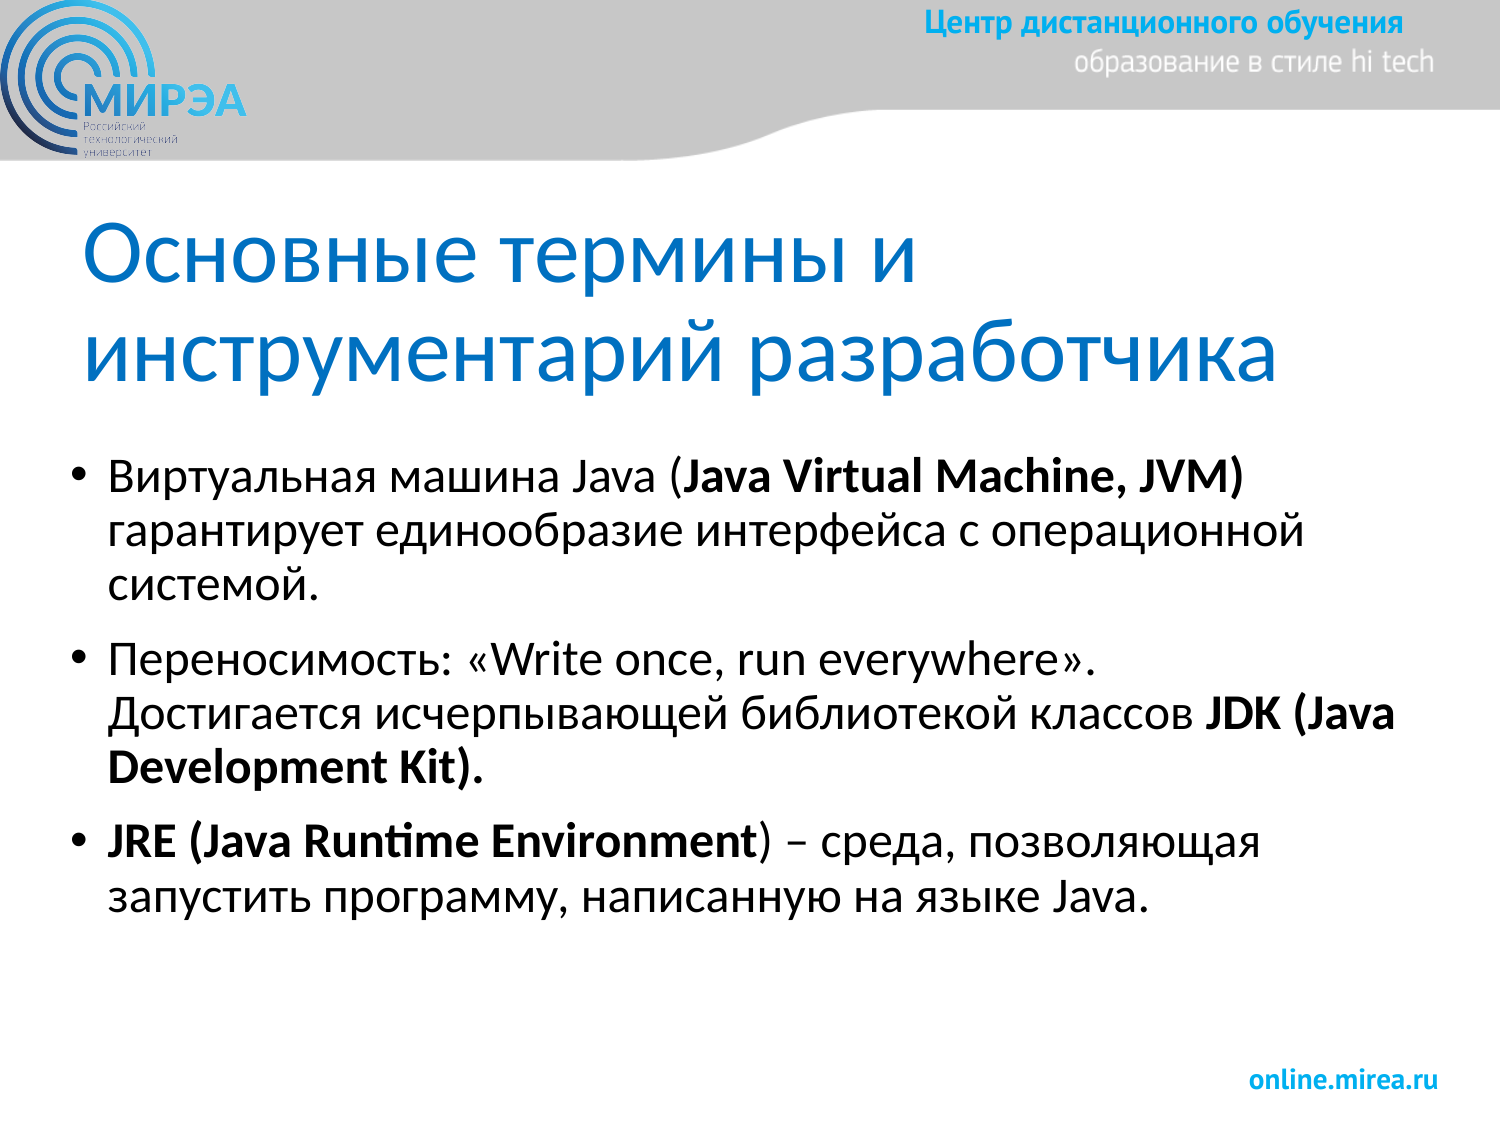

# Основные термины и инструментарий разработчика
Виртуальная машина Java (Java Virtual Machine, JVM) гарантирует единообразие интерфейса с операционной системой.
Переносимость: «Write once, run everywhere».
Достигается исчерпывающей библиотекой классов JDK (Java Development Kit).
JRE (Java Runtime Environment) – среда, позволяющая запустить программу, написанную на языке Java.